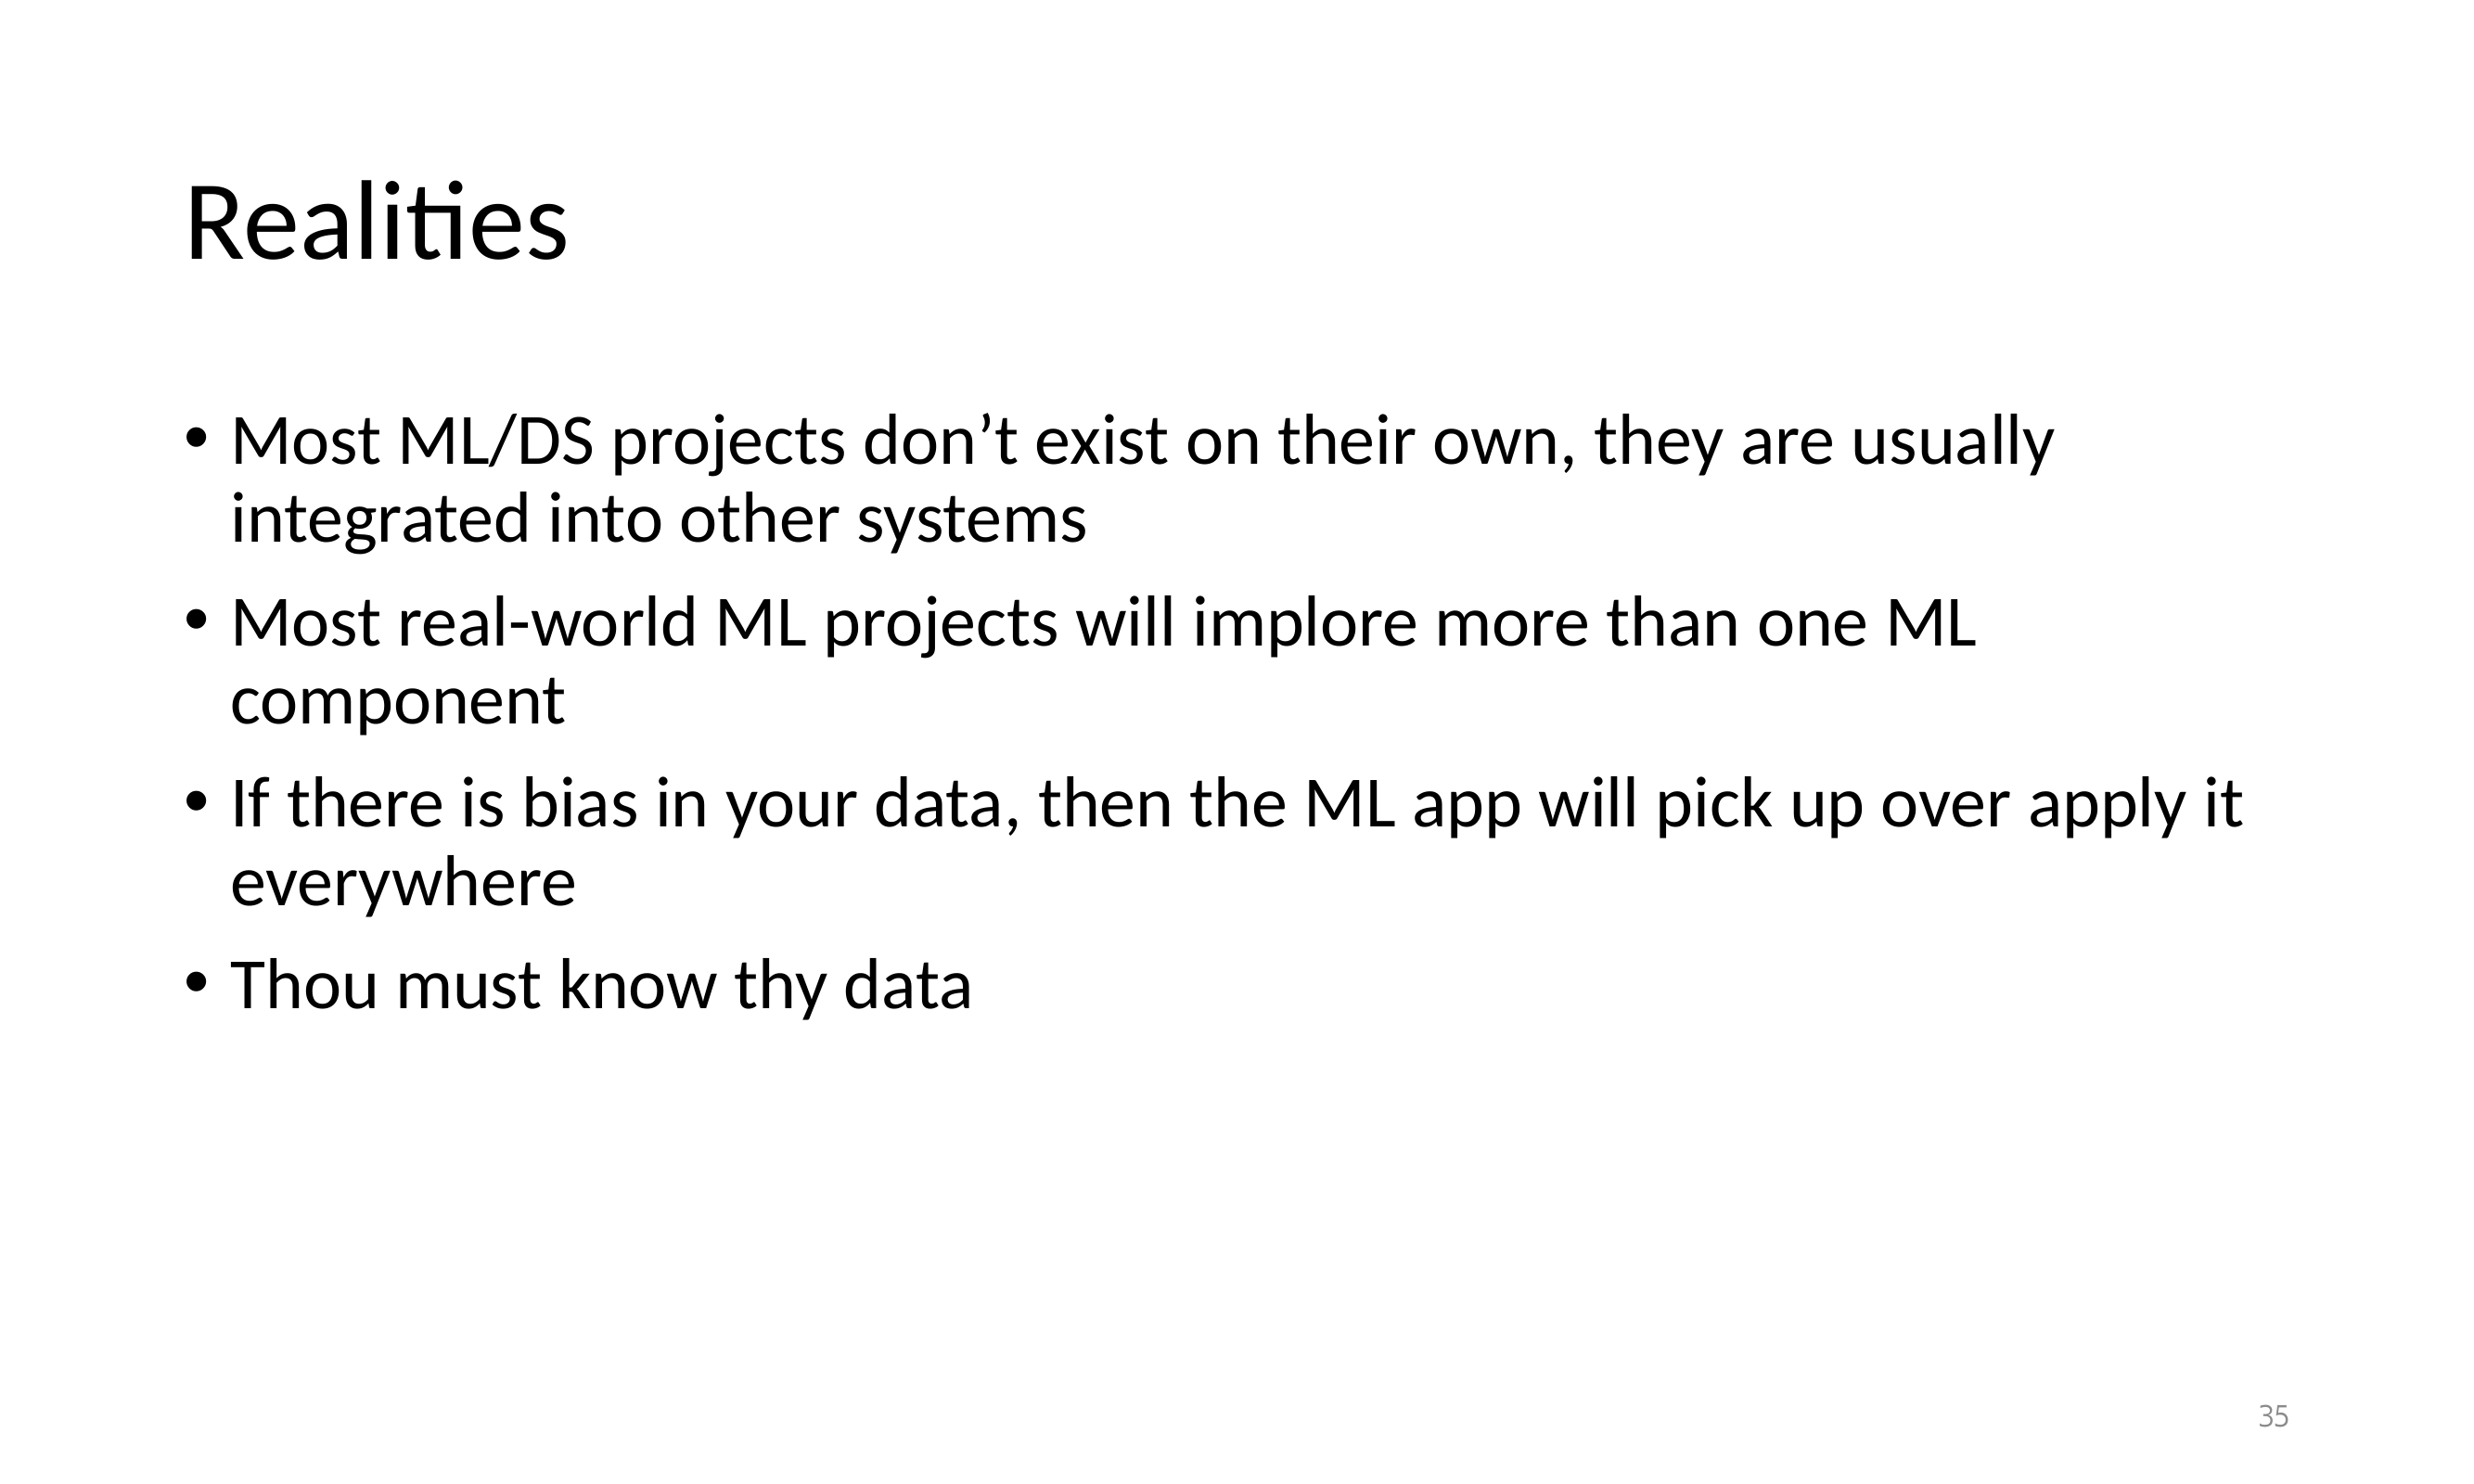

# Realities
Most ML/DS projects don’t exist on their own, they are usually integrated into other systems
Most real-world ML projects will implore more than one ML component
If there is bias in your data, then the ML app will pick up over apply it everywhere
Thou must know thy data
35